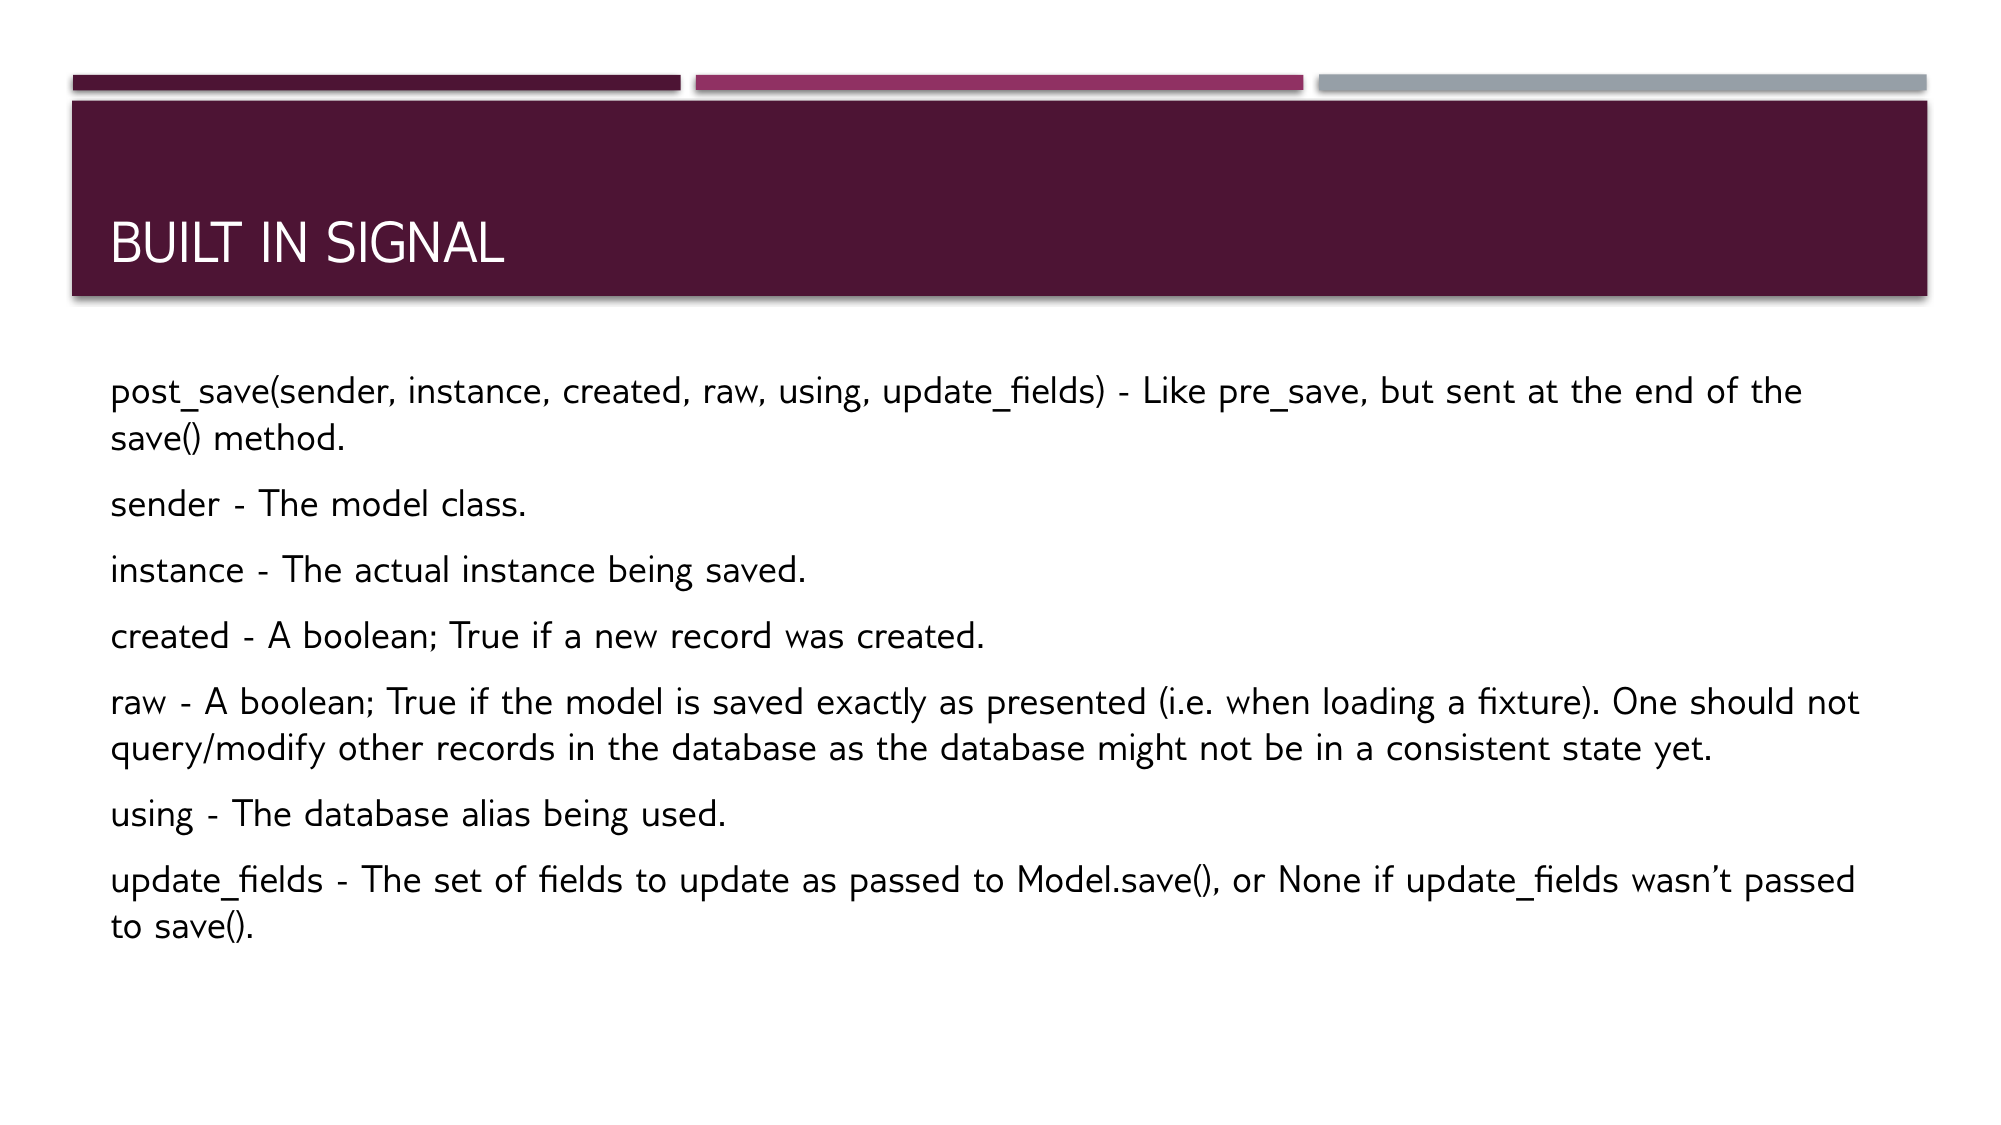

# Built in signal
post_save(sender, instance, created, raw, using, update_fields) - Like pre_save, but sent at the end of the save() method.
sender - The model class.
instance - The actual instance being saved.
created - A boolean; True if a new record was created.
raw - A boolean; True if the model is saved exactly as presented (i.e. when loading a fixture). One should not query/modify other records in the database as the database might not be in a consistent state yet.
using - The database alias being used.
update_fields - The set of fields to update as passed to Model.save(), or None if update_fields wasn’t passed to save().